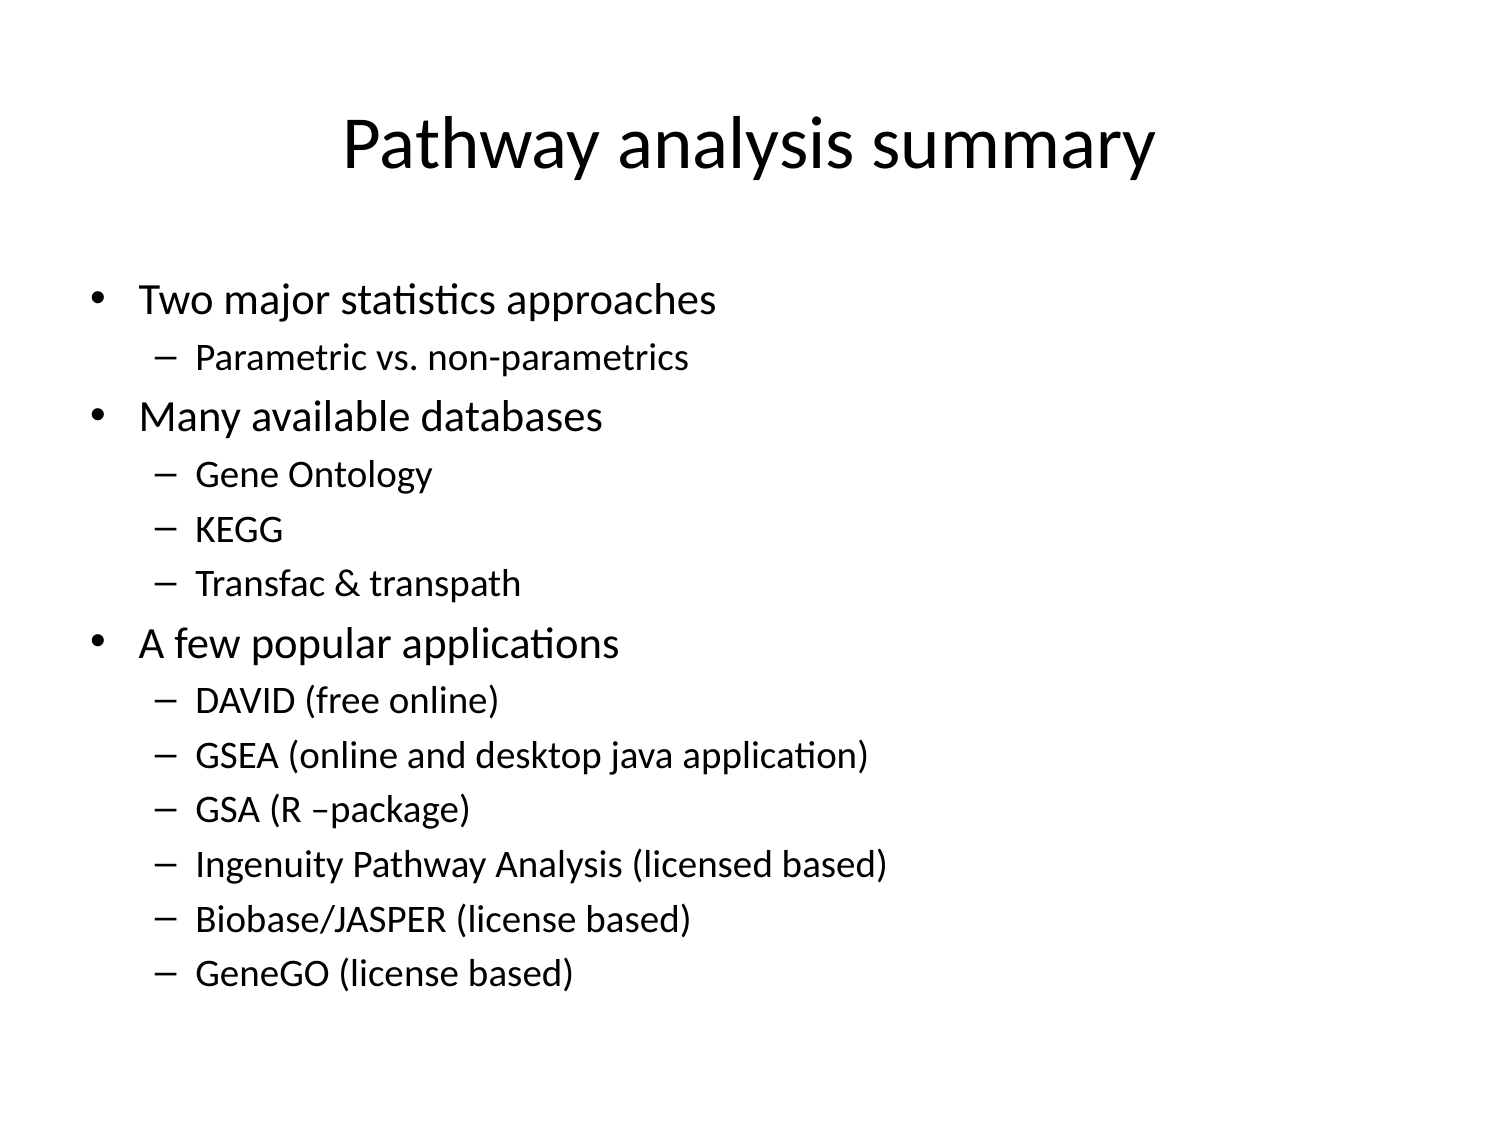

# Pathway analysis summary
Two major statistics approaches
Parametric vs. non-parametrics
Many available databases
Gene Ontology
KEGG
Transfac & transpath
A few popular applications
DAVID (free online)
GSEA (online and desktop java application)
GSA (R –package)
Ingenuity Pathway Analysis (licensed based)
Biobase/JASPER (license based)
GeneGO (license based)